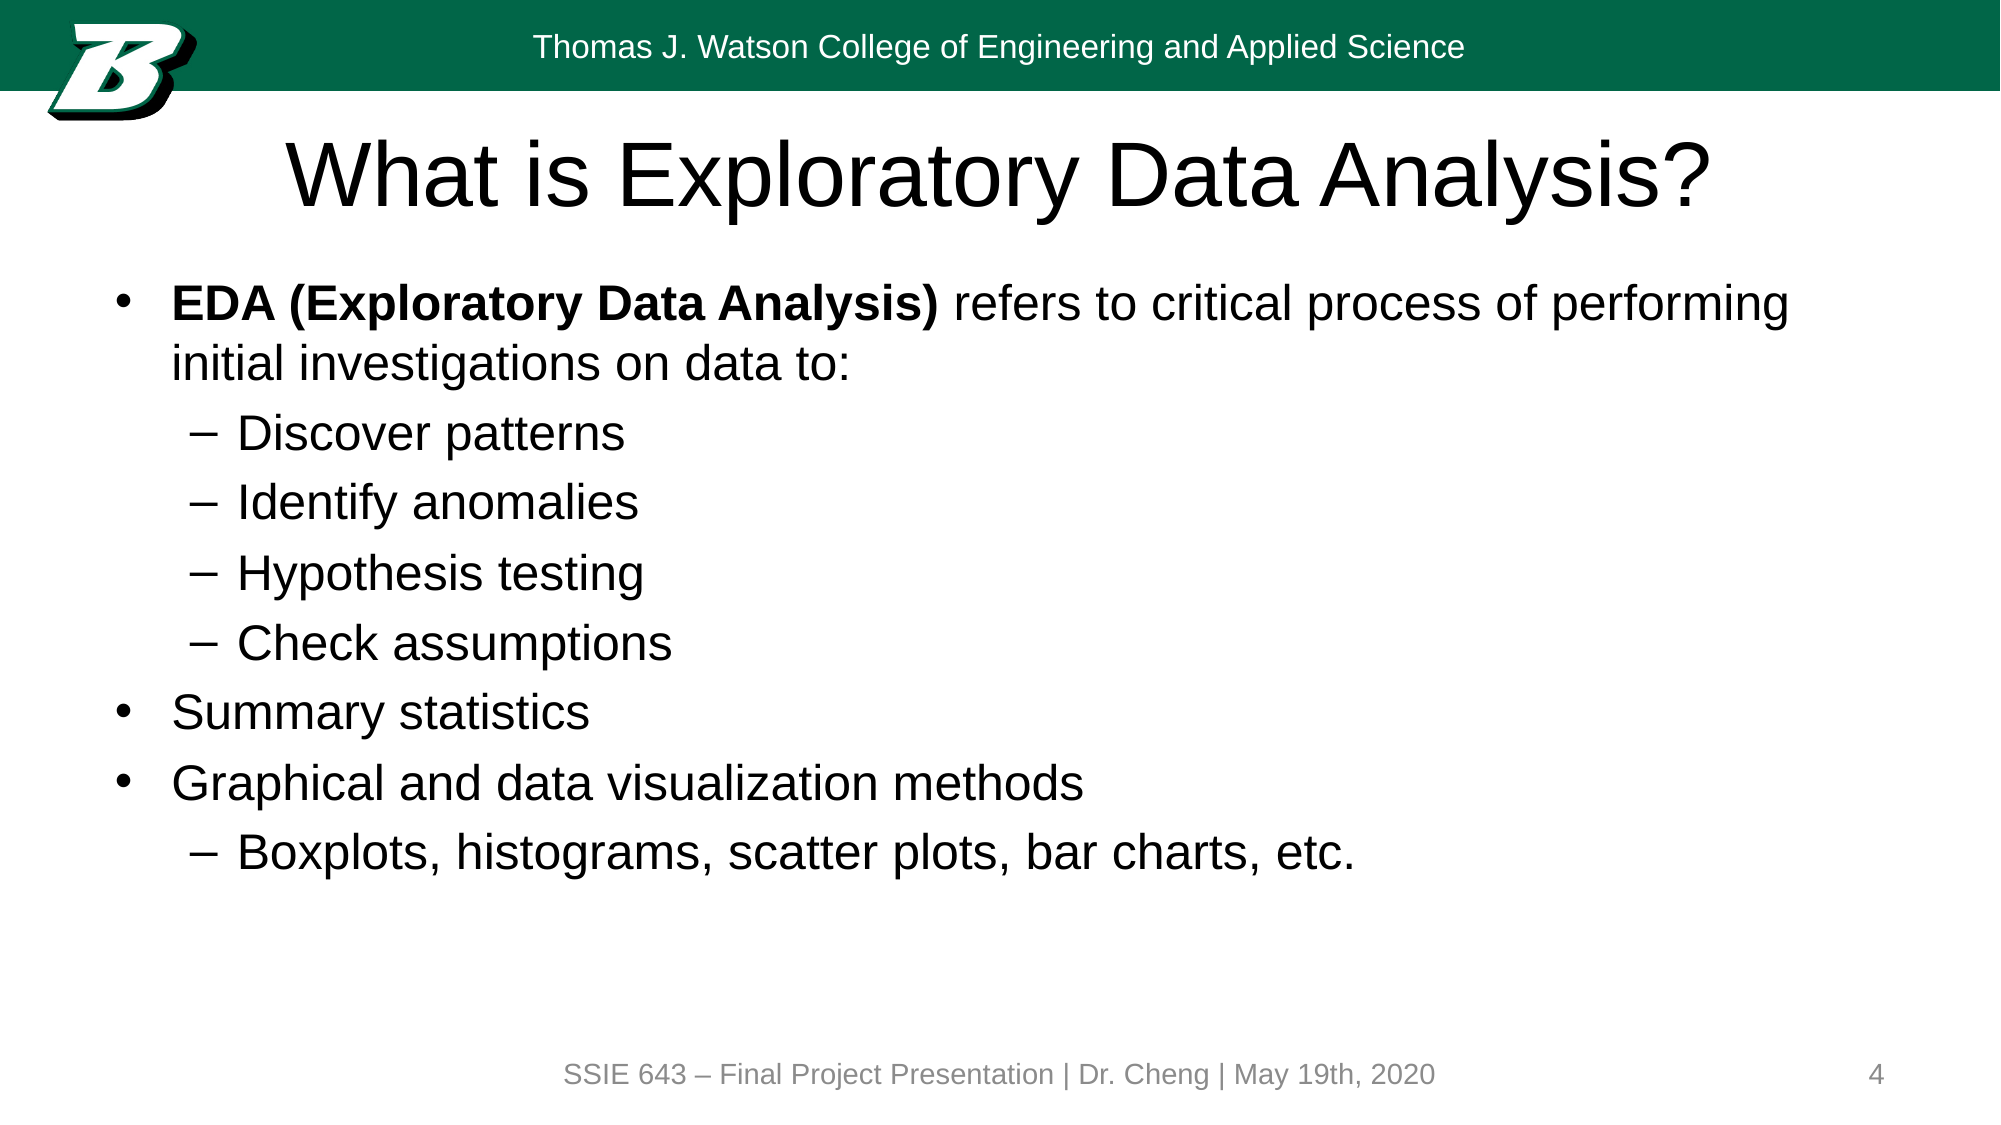

# What is Exploratory Data Analysis?
EDA (Exploratory Data Analysis) refers to critical process of performing initial investigations on data to:
Discover patterns
Identify anomalies
Hypothesis testing
Check assumptions
Summary statistics
Graphical and data visualization methods
Boxplots, histograms, scatter plots, bar charts, etc.
SSIE 643 – Final Project Presentation | Dr. Cheng | May 19th, 2020
4